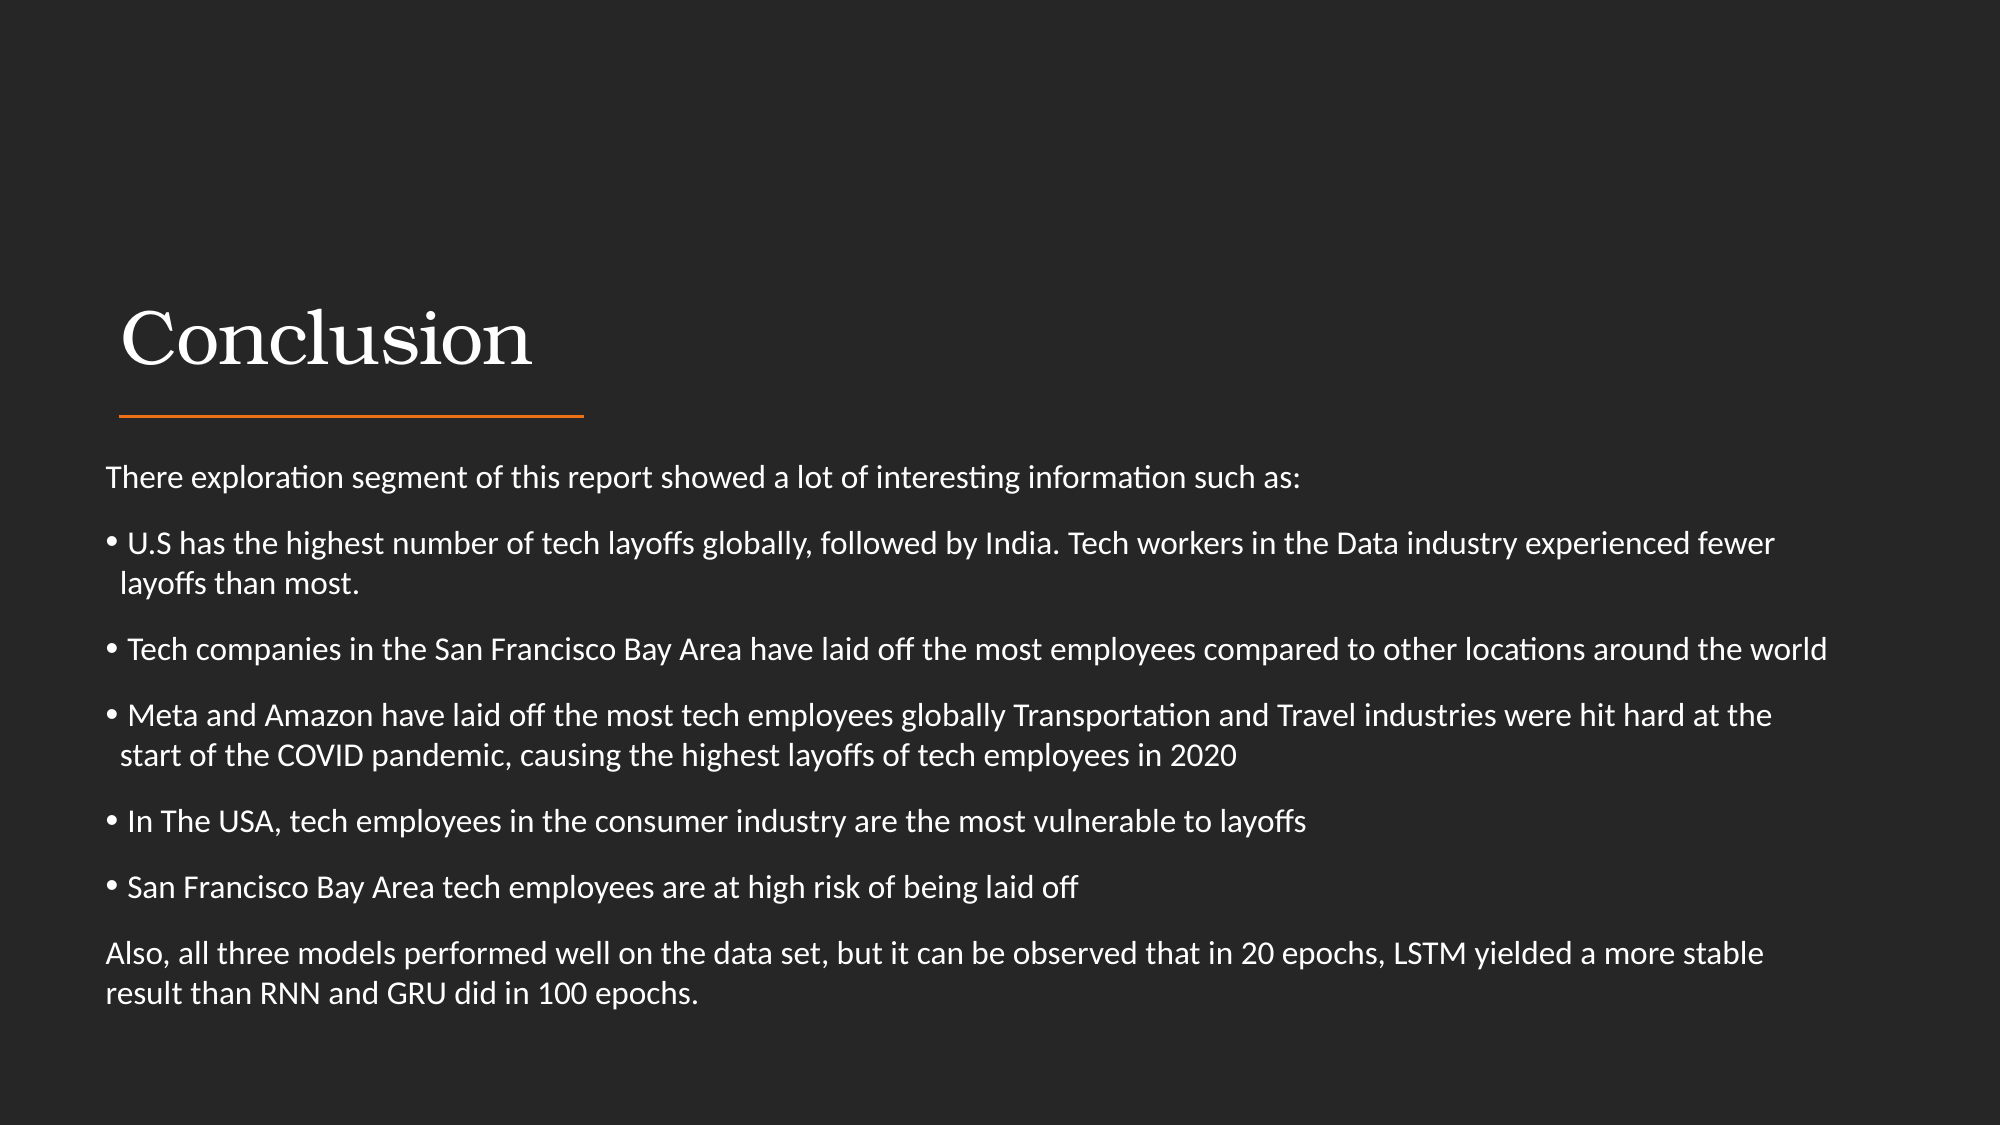

# Conclusion
There exploration segment of this report showed a lot of interesting information such as:
 U.S has the highest number of tech layoffs globally, followed by India. Tech workers in the Data industry experienced fewer layoffs than most.
 Tech companies in the San Francisco Bay Area have laid off the most employees compared to other locations around the world
 Meta and Amazon have laid off the most tech employees globally Transportation and Travel industries were hit hard at the start of the COVID pandemic, causing the highest layoffs of tech employees in 2020
 In The USA, tech employees in the consumer industry are the most vulnerable to layoffs
 San Francisco Bay Area tech employees are at high risk of being laid off
Also, all three models performed well on the data set, but it can be observed that in 20 epochs, LSTM yielded a more stable result than RNN and GRU did in 100 epochs.